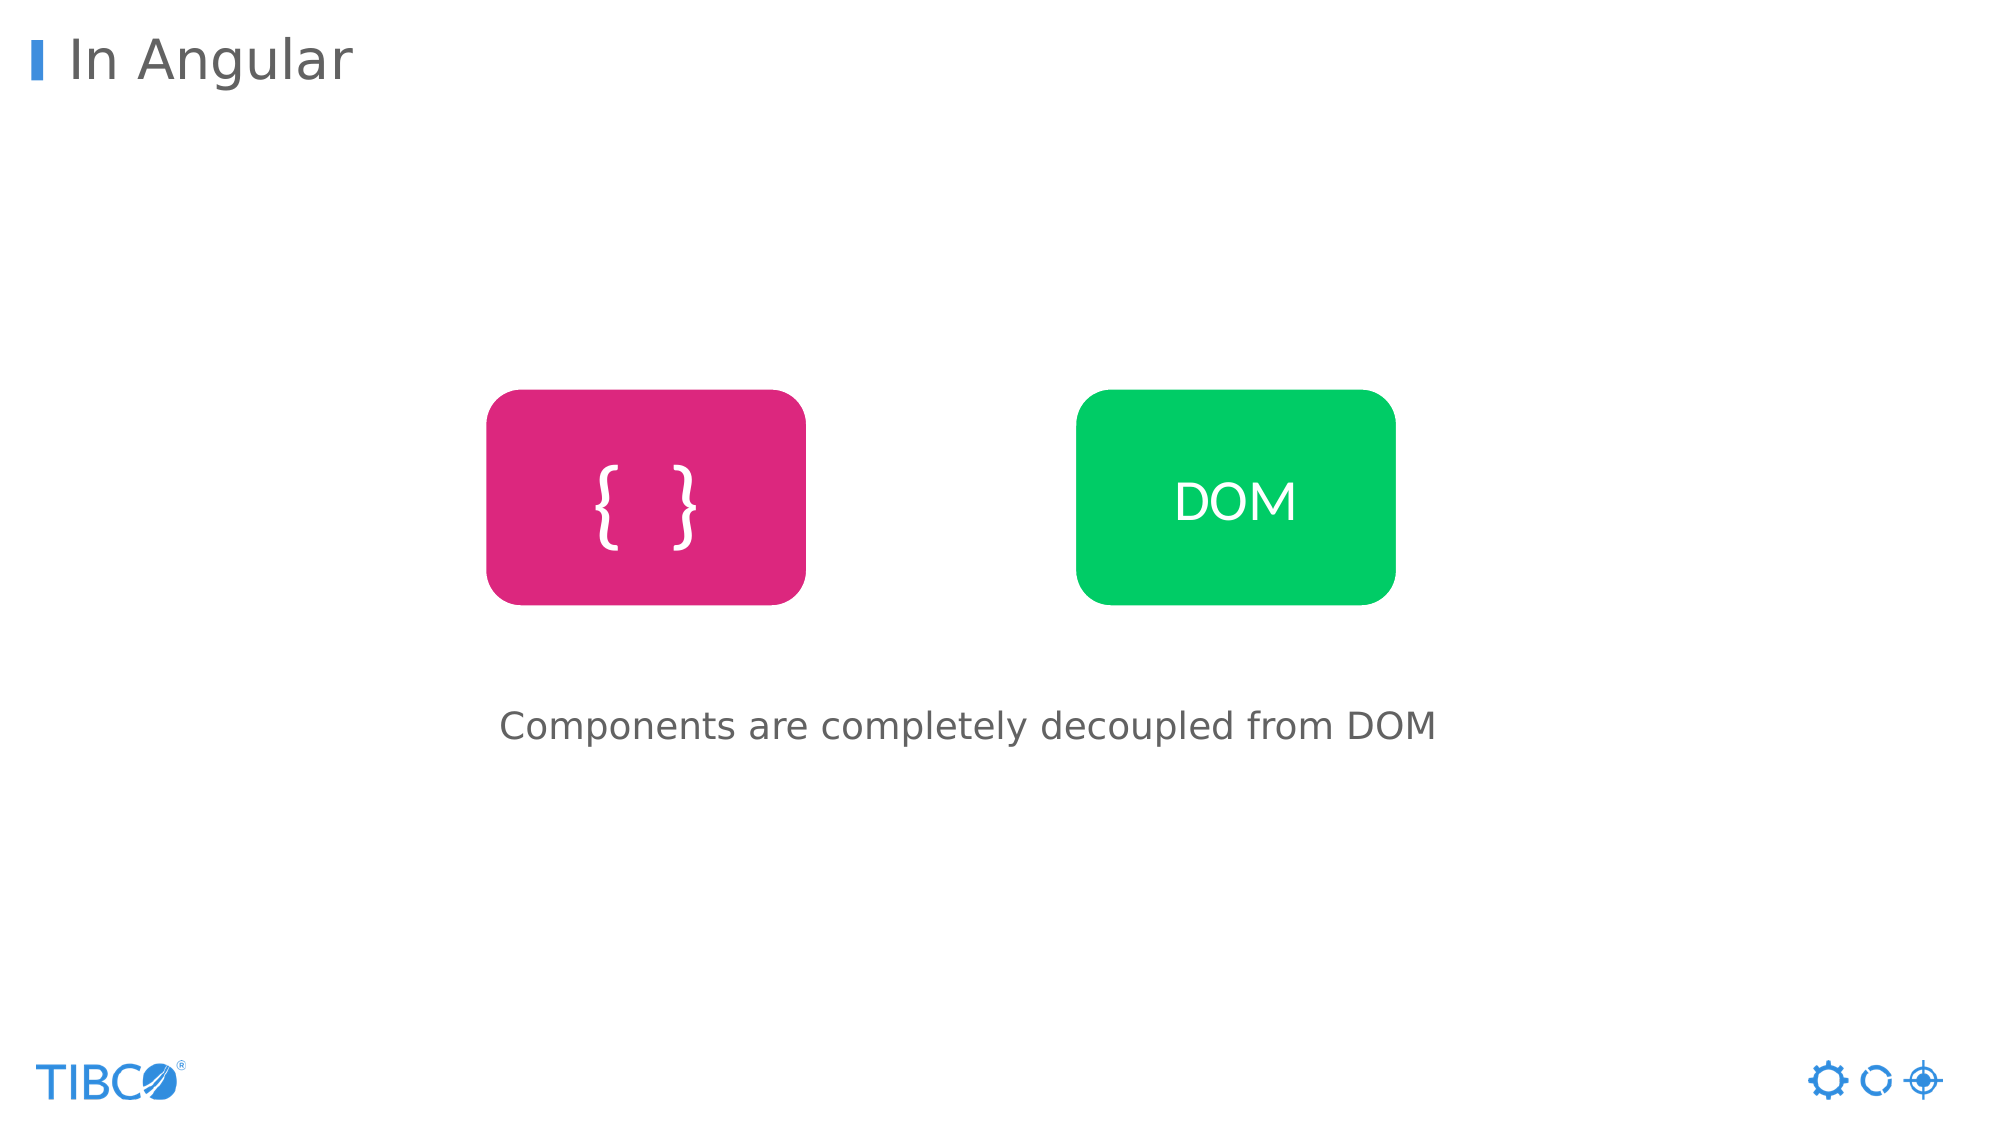

# In Angular
{  }
DOM
Components are completely decoupled from DOM